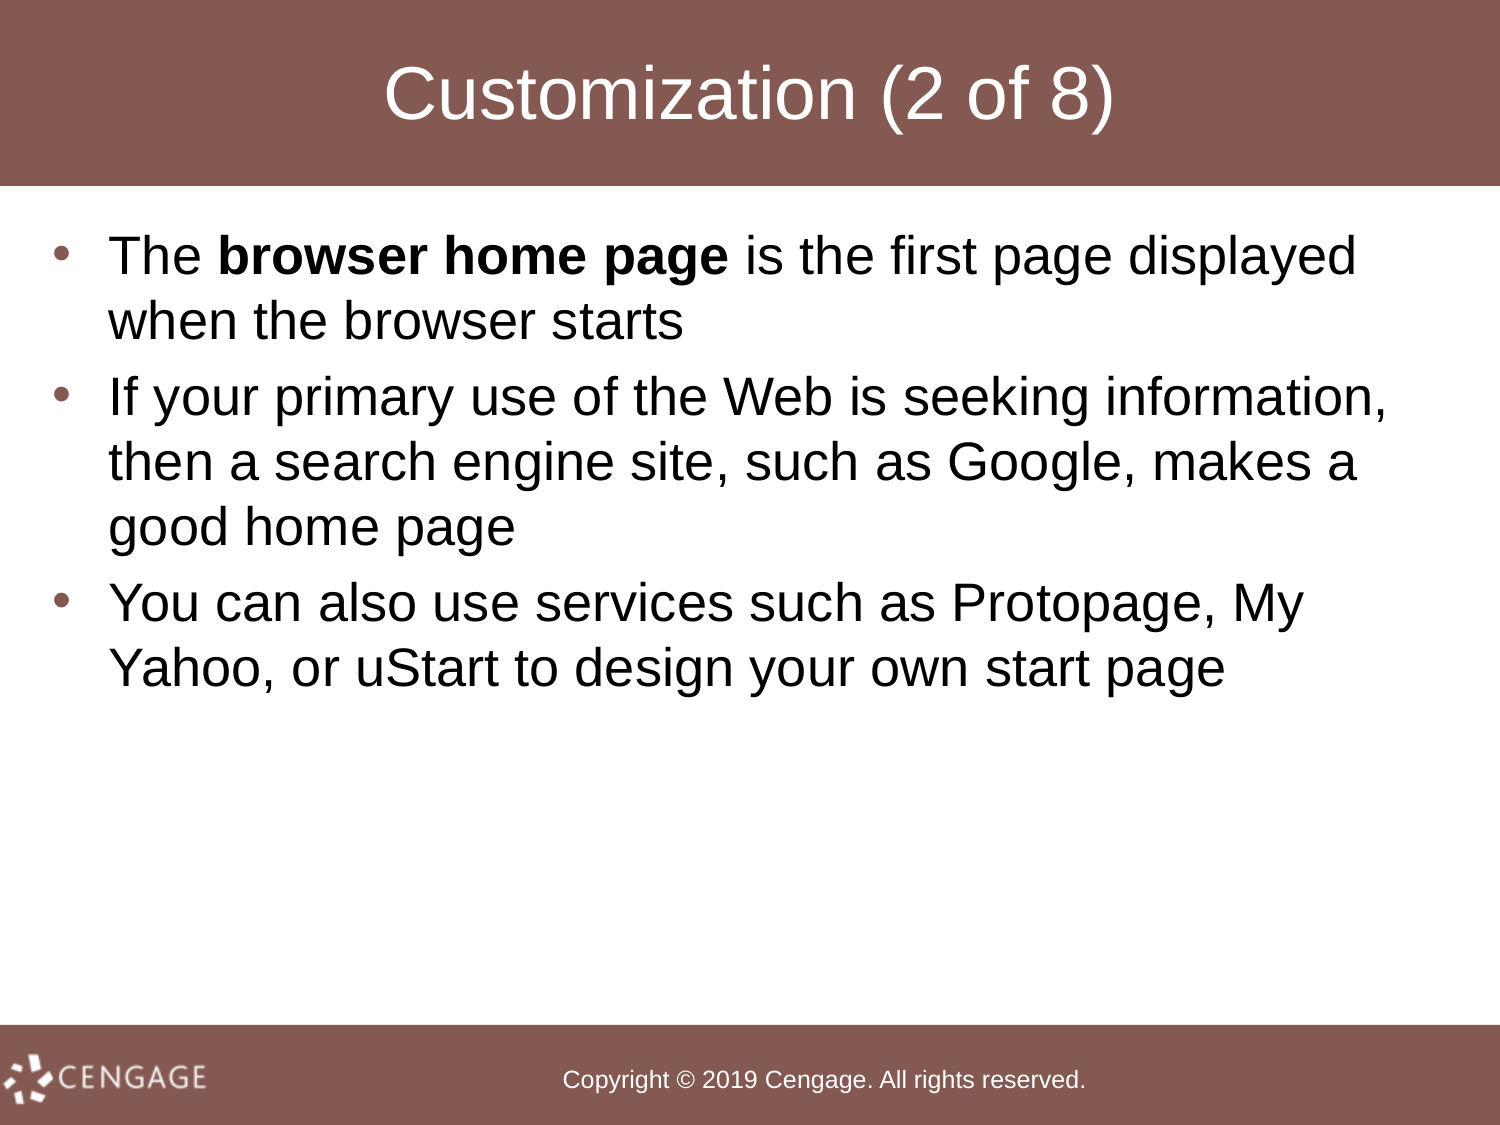

# Customization (2 of 8)
The browser home page is the first page displayed when the browser starts
If your primary use of the Web is seeking information, then a search engine site, such as Google, makes a good home page
You can also use services such as Protopage, My Yahoo, or uStart to design your own start page